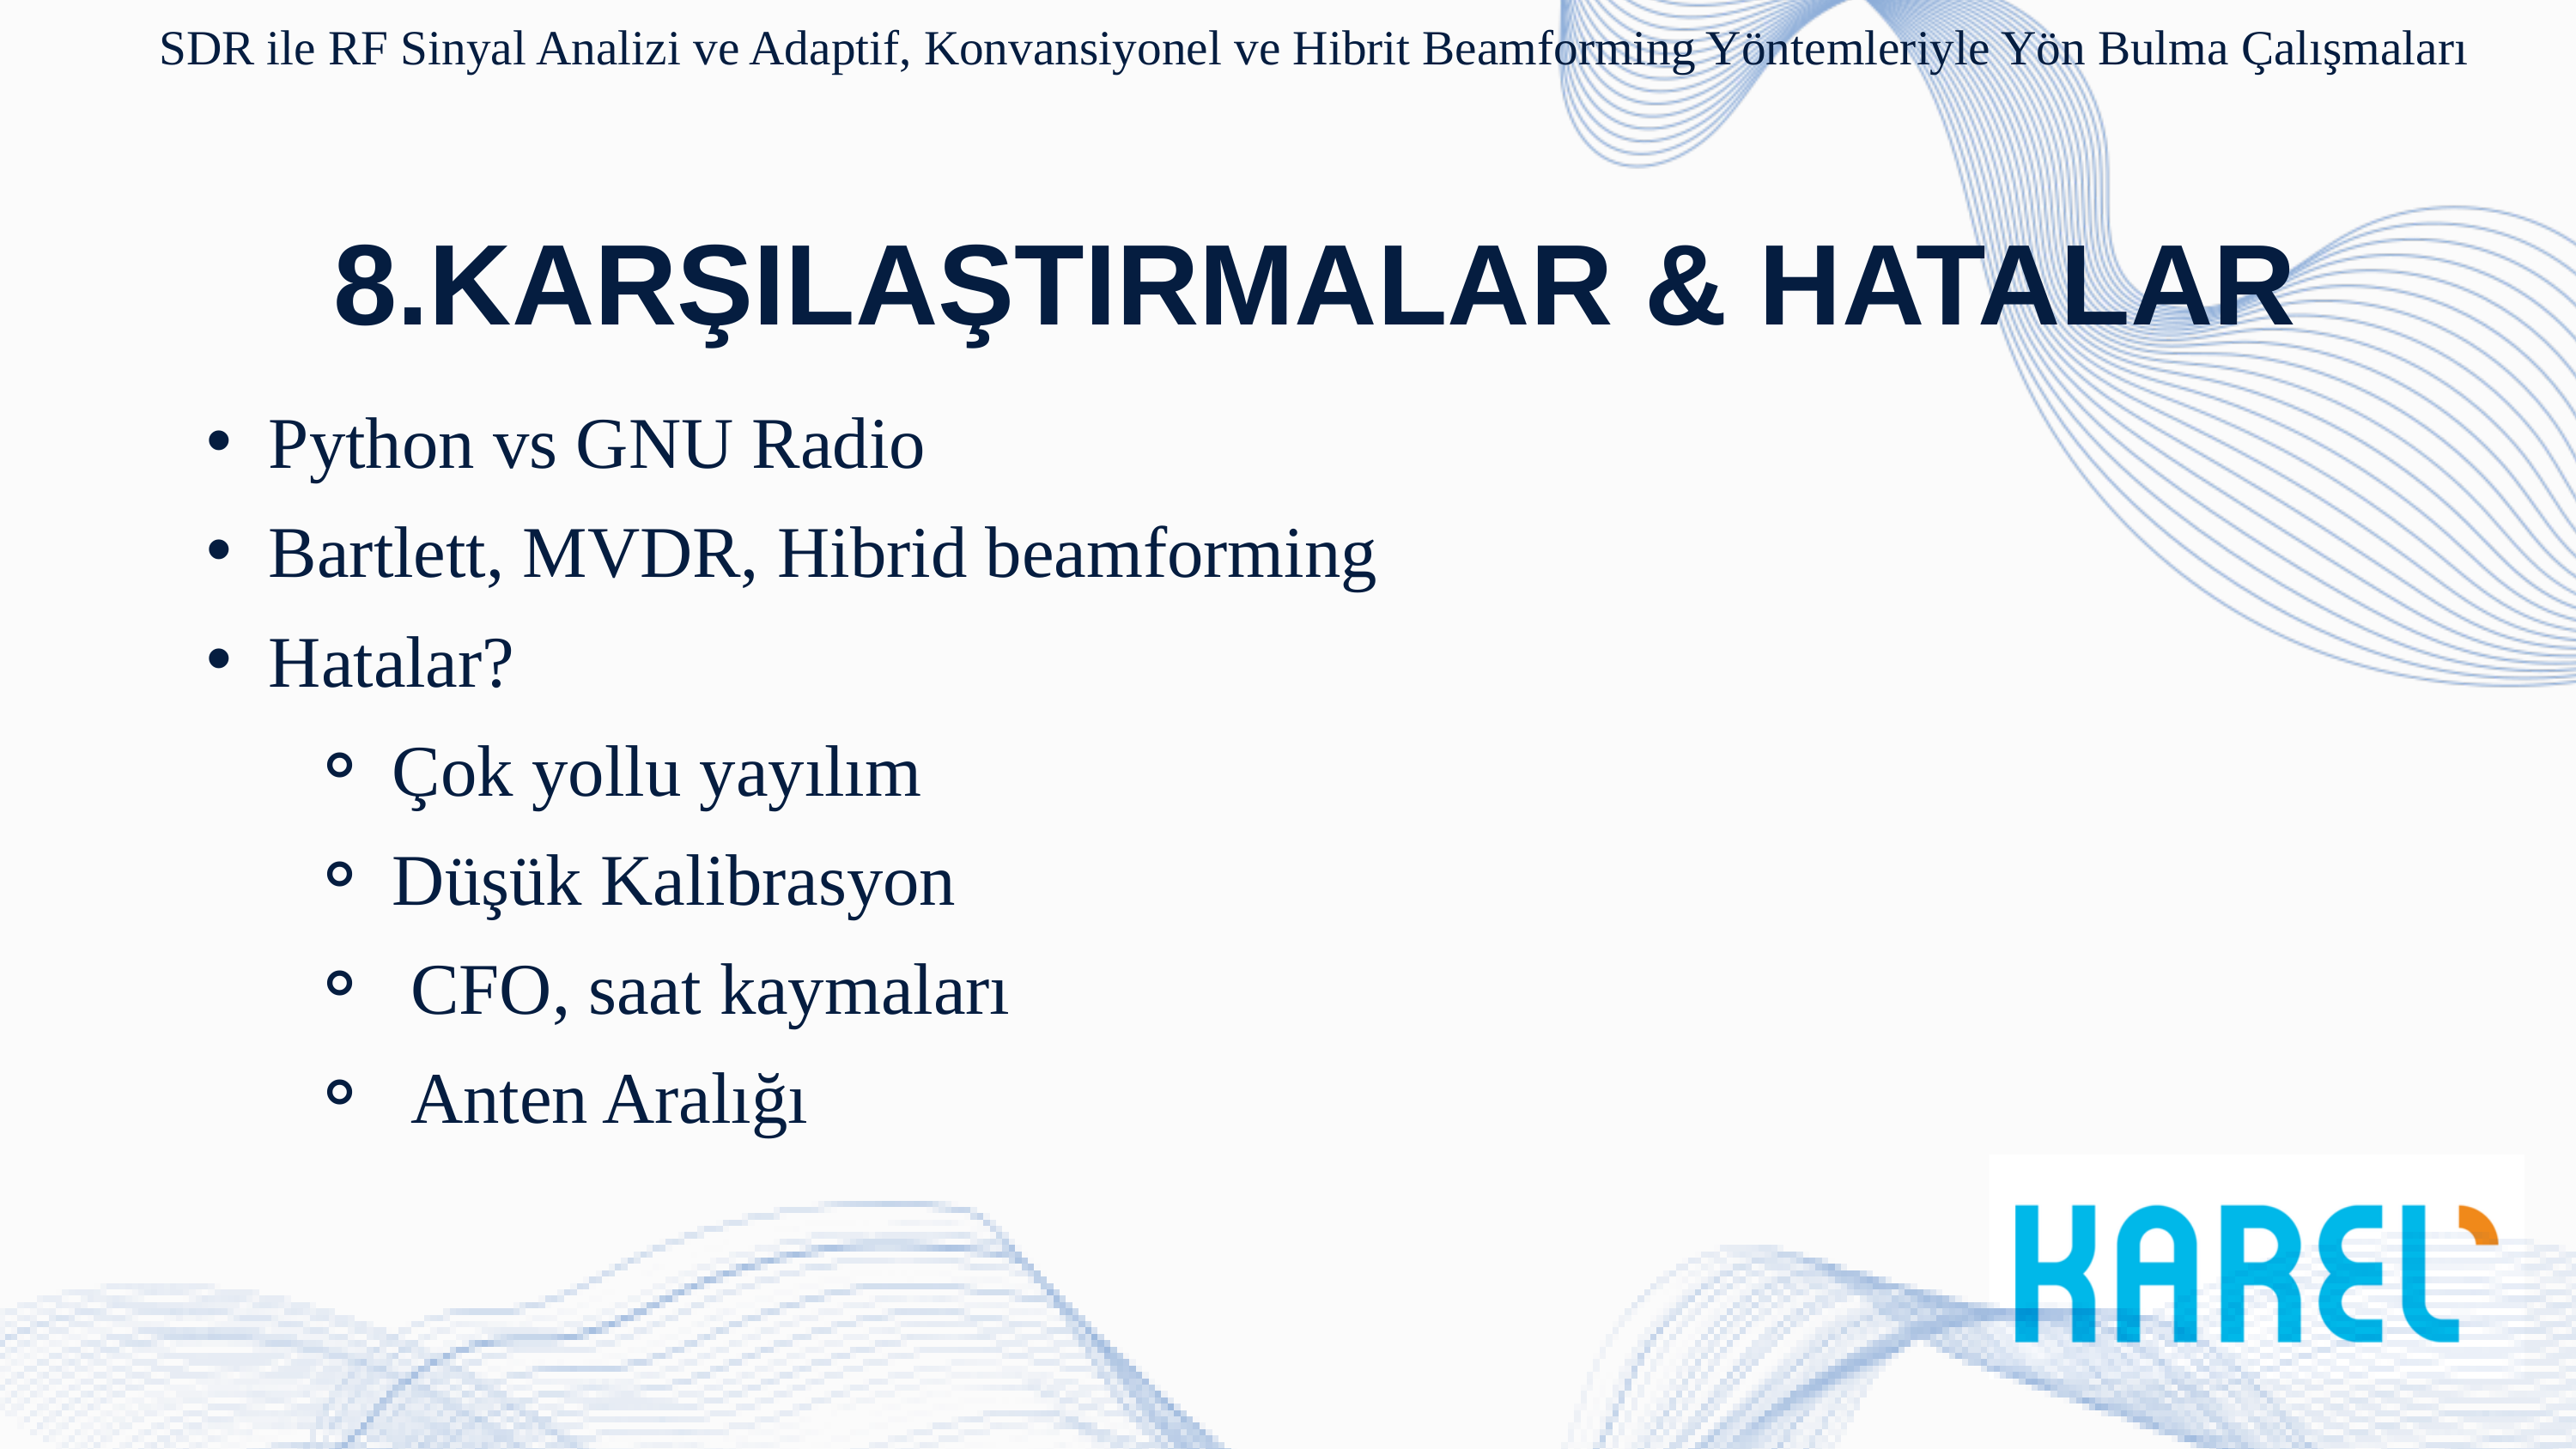

SDR ile RF Sinyal Analizi ve Adaptif, Konvansiyonel ve Hibrit Beamforming Yöntemleriyle Yön Bulma Çalışmaları

8.KARŞILAŞTIRMALAR & HATALAR
Python vs GNU Radio
Bartlett, MVDR, Hibrid beamforming
Hatalar?
Çok yollu yayılım
Düşük Kalibrasyon
 CFO, saat kaymaları
 Anten Aralığı